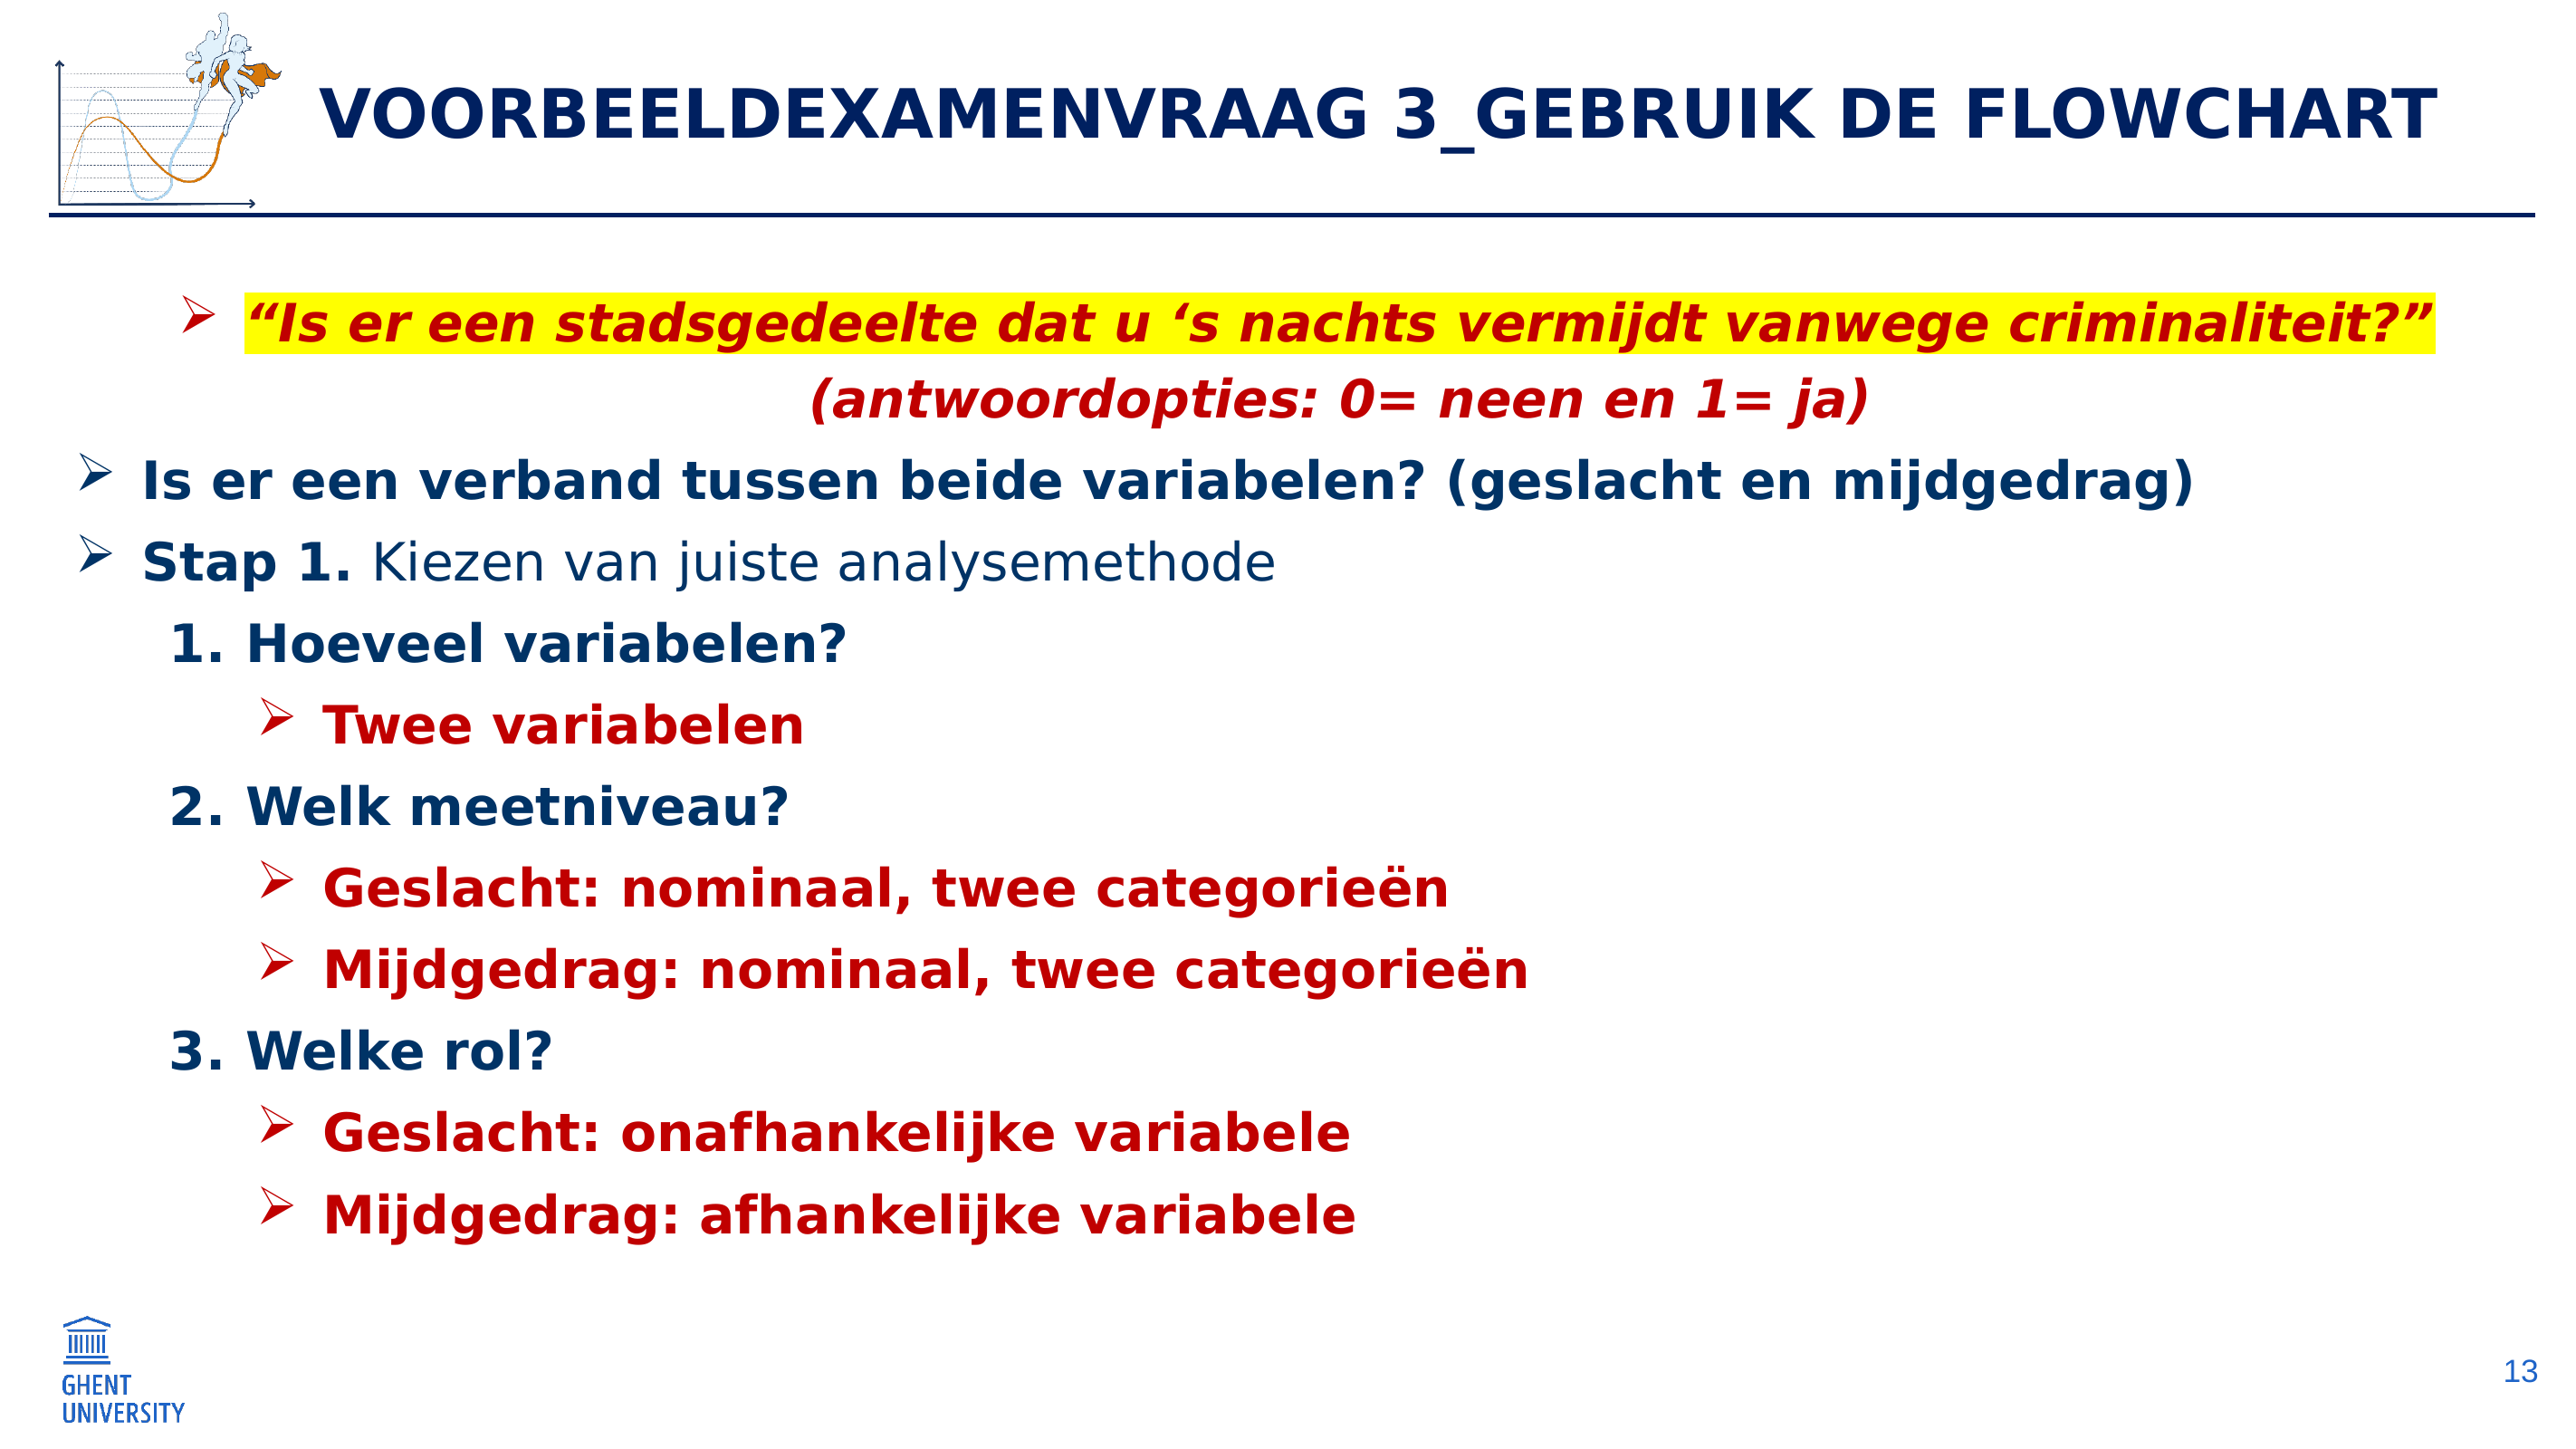

# Voorbeeldexamenvraag 3_gebruik de flowchart
“Is er een stadsgedeelte dat u ‘s nachts vermijdt vanwege criminaliteit?” (antwoordopties: 0= neen en 1= ja)
Is er een verband tussen beide variabelen? (geslacht en mijdgedrag)
Stap 1. Kiezen van juiste analysemethode
Hoeveel variabelen?
Twee variabelen
Welk meetniveau?
Geslacht: nominaal, twee categorieën
Mijdgedrag: nominaal, twee categorieën
Welke rol?
Geslacht: onafhankelijke variabele
Mijdgedrag: afhankelijke variabele

13